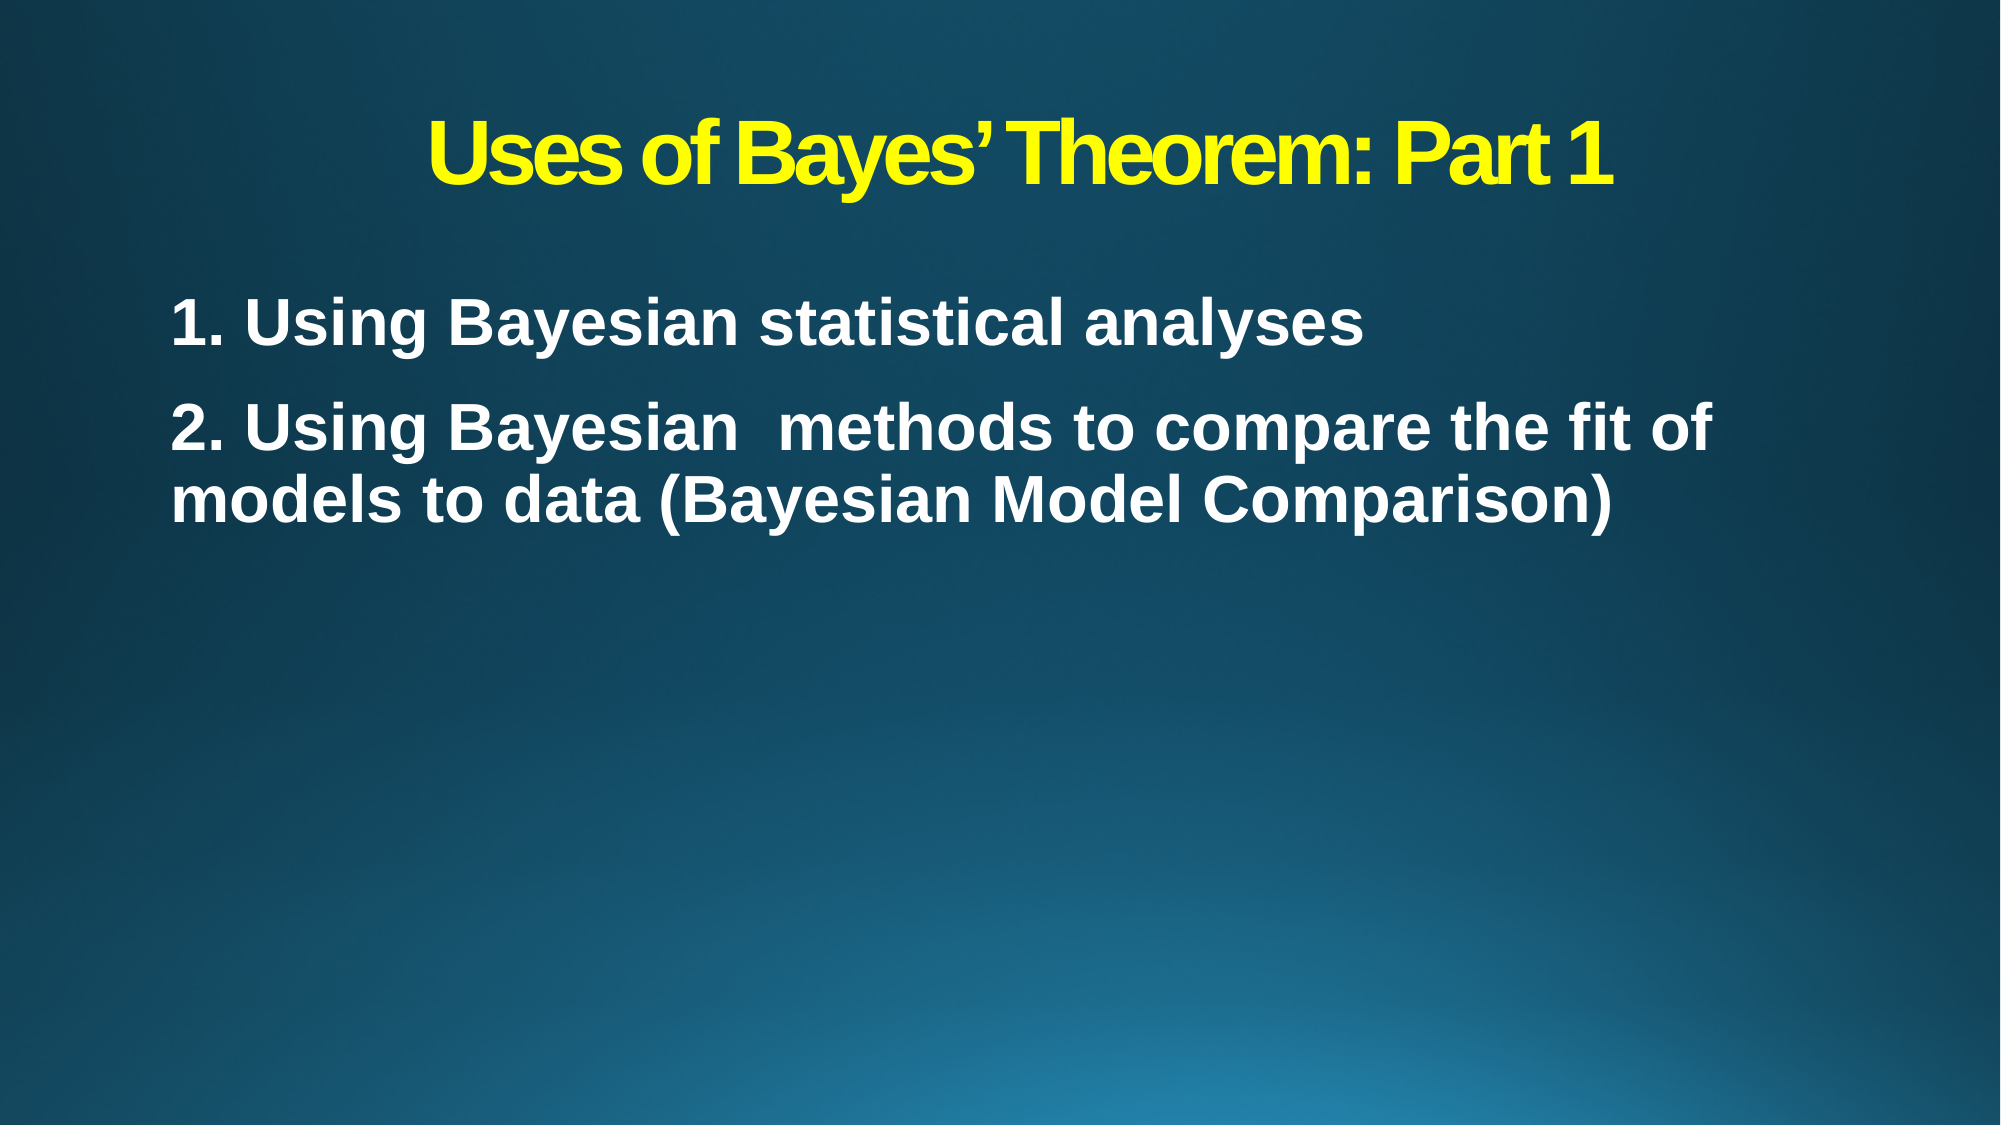

# Uses of Bayes’ Theorem: Part 1
1. Using Bayesian statistical analyses
2. Using Bayesian  methods to compare the fit of models to data (Bayesian Model Comparison)